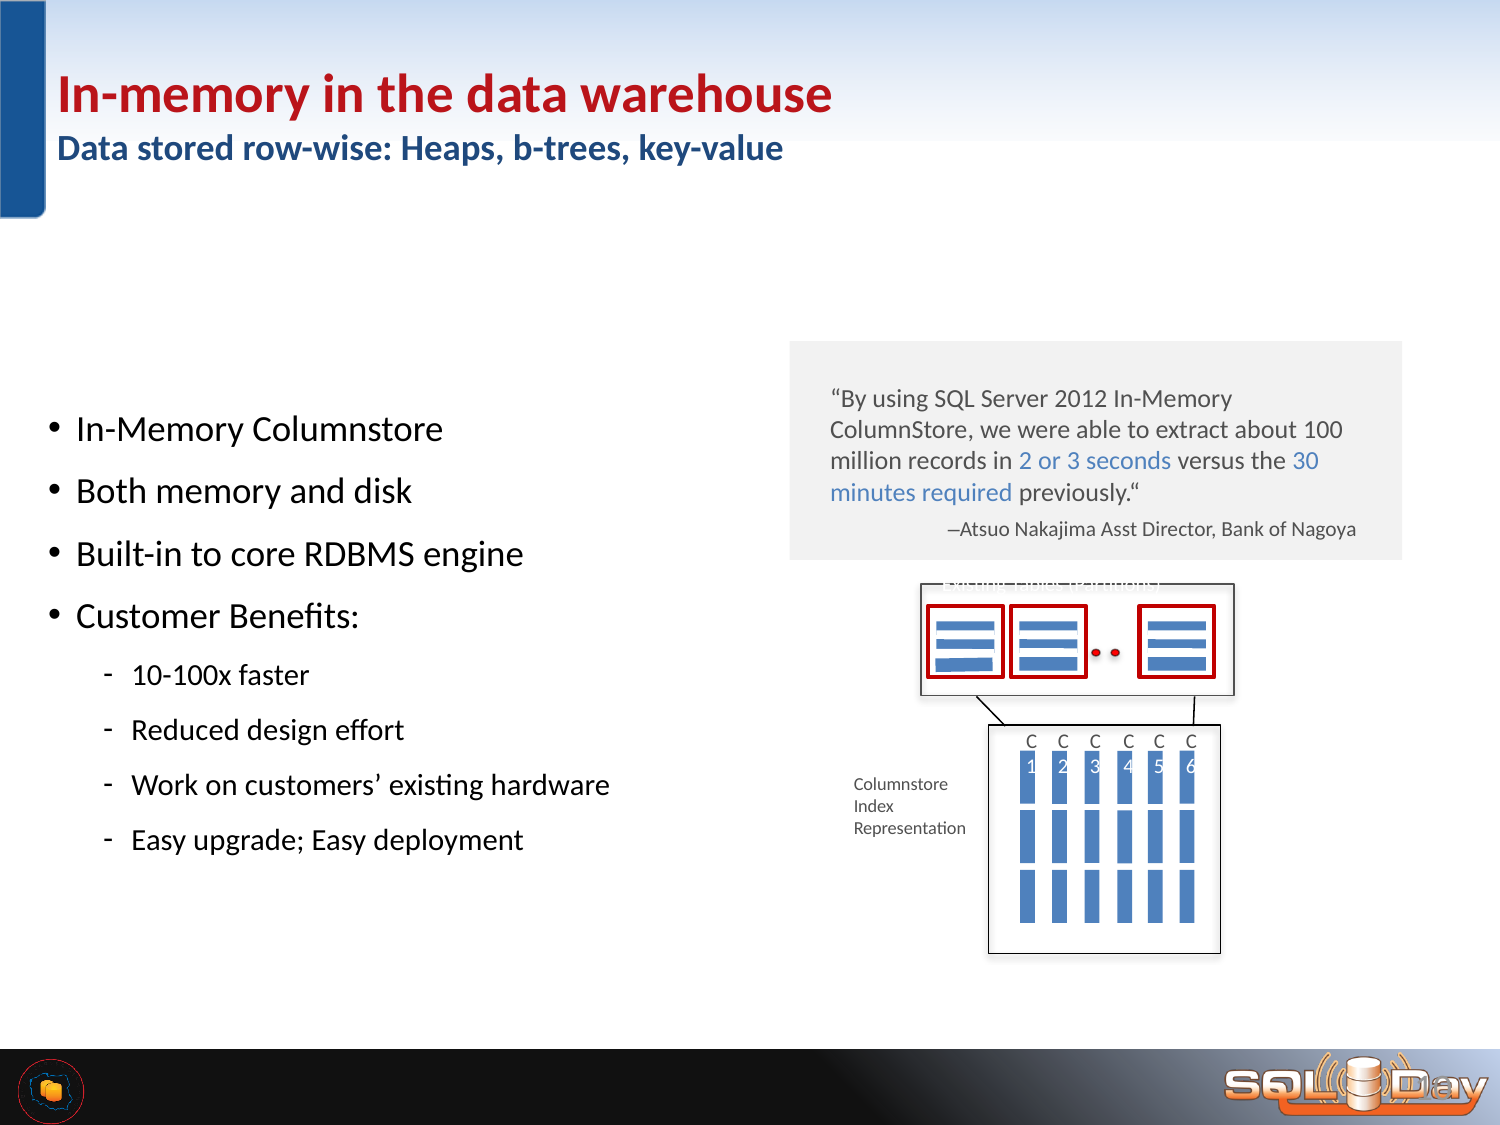

# In-memory in the data warehouse Data stored row-wise: Heaps, b-trees, key-value
“By using SQL Server 2012 In-Memory ColumnStore, we were able to extract about 100 million records in 2 or 3 seconds versus the 30 minutes required previously.“
–Atsuo Nakajima Asst Director, Bank of Nagoya

In-Memory Columnstore
Both memory and disk
Built-in to core RDBMS engine
Customer Benefits:
10-100x faster
Reduced design effort
Work on customers’ existing hardware
Easy upgrade; Easy deployment
Existing Tables (Partitions)

C4

C5

C
6

C2

C3

C1

Needed columns
Columnstore Index Representation
10